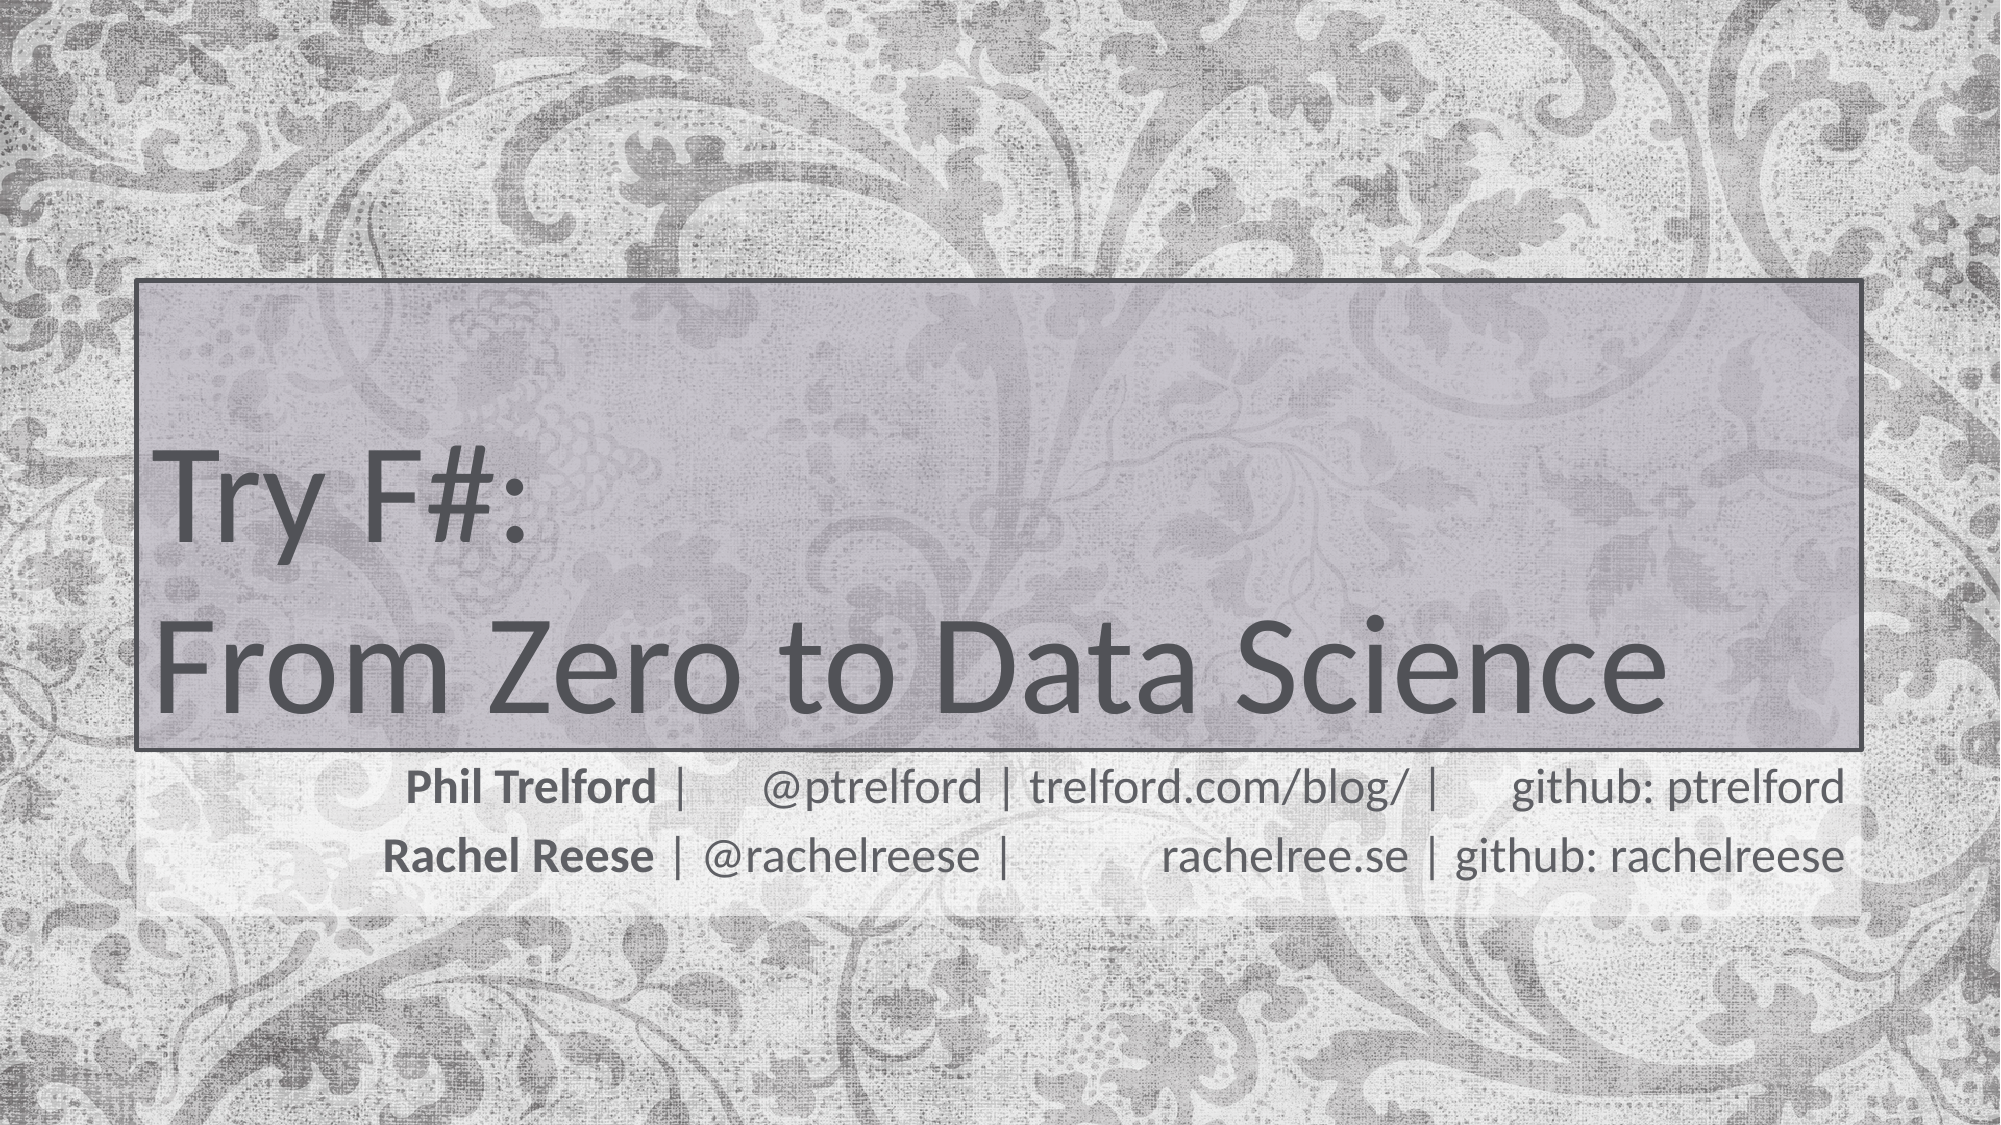

# Try F#: From Zero to Data Science
Phil Trelford |      @ptrelford | trelford.com/blog/ |      github: ptrelford
Rachel Reese | @rachelreese |             rachelree.se | github: rachelreese